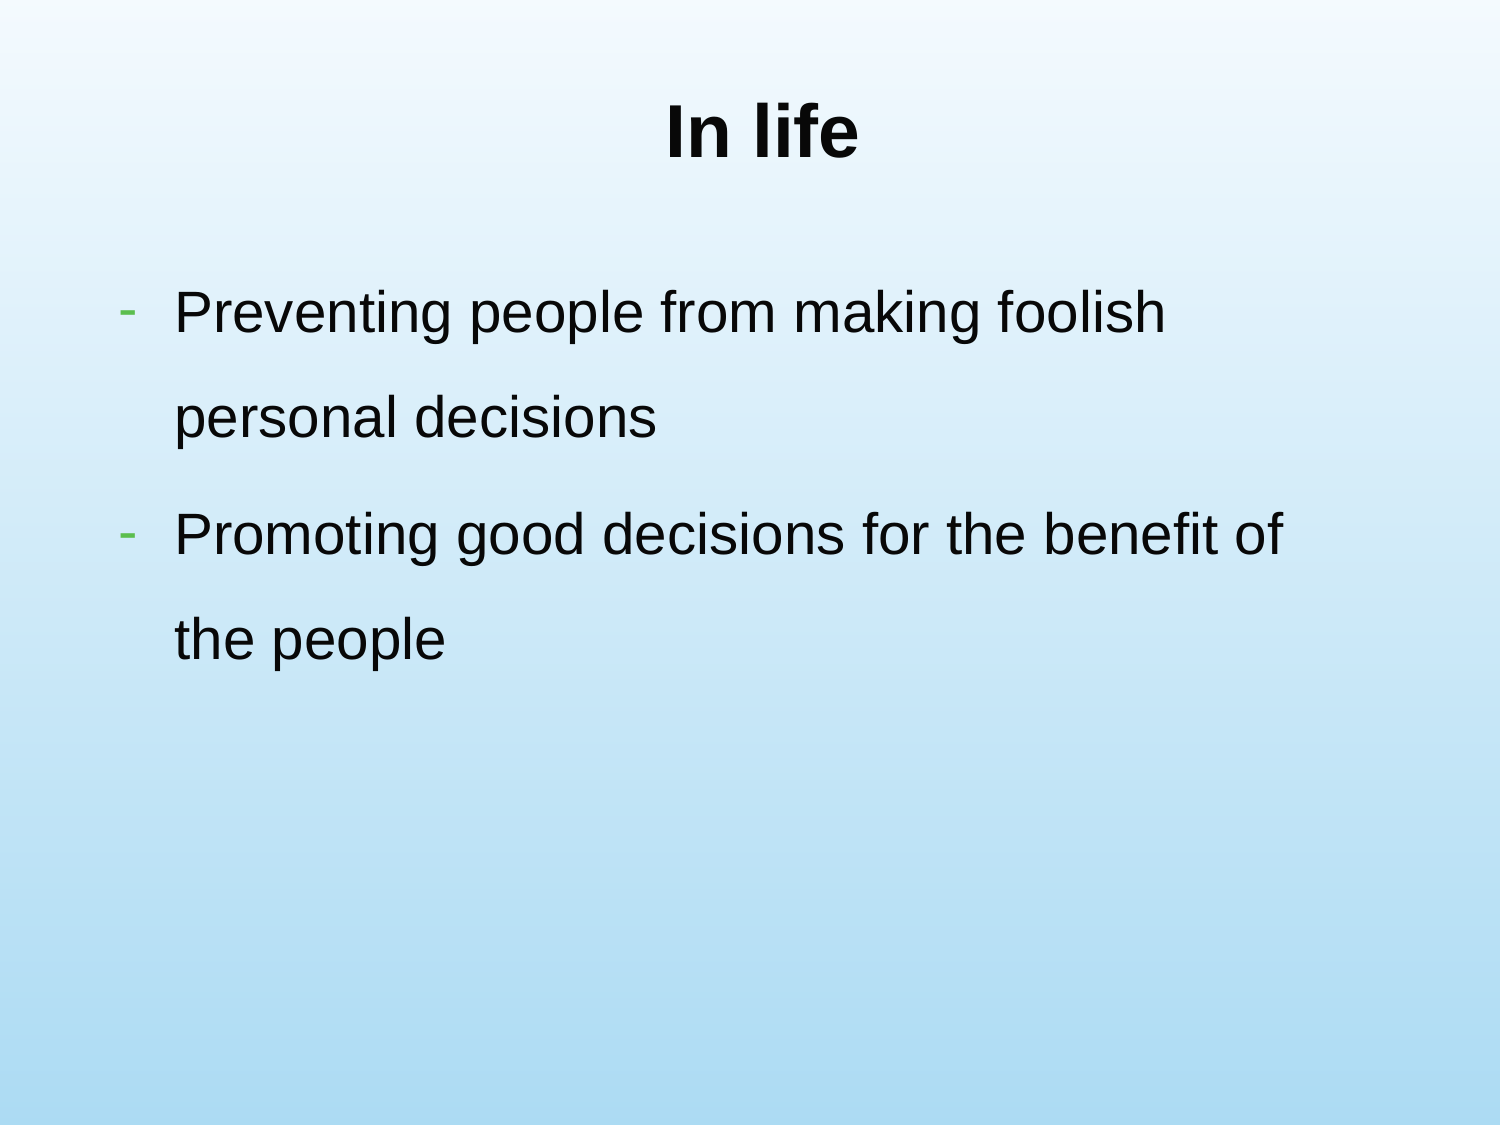

In life
Preventing people from making foolish personal decisions
Promoting good decisions for the benefit of the people